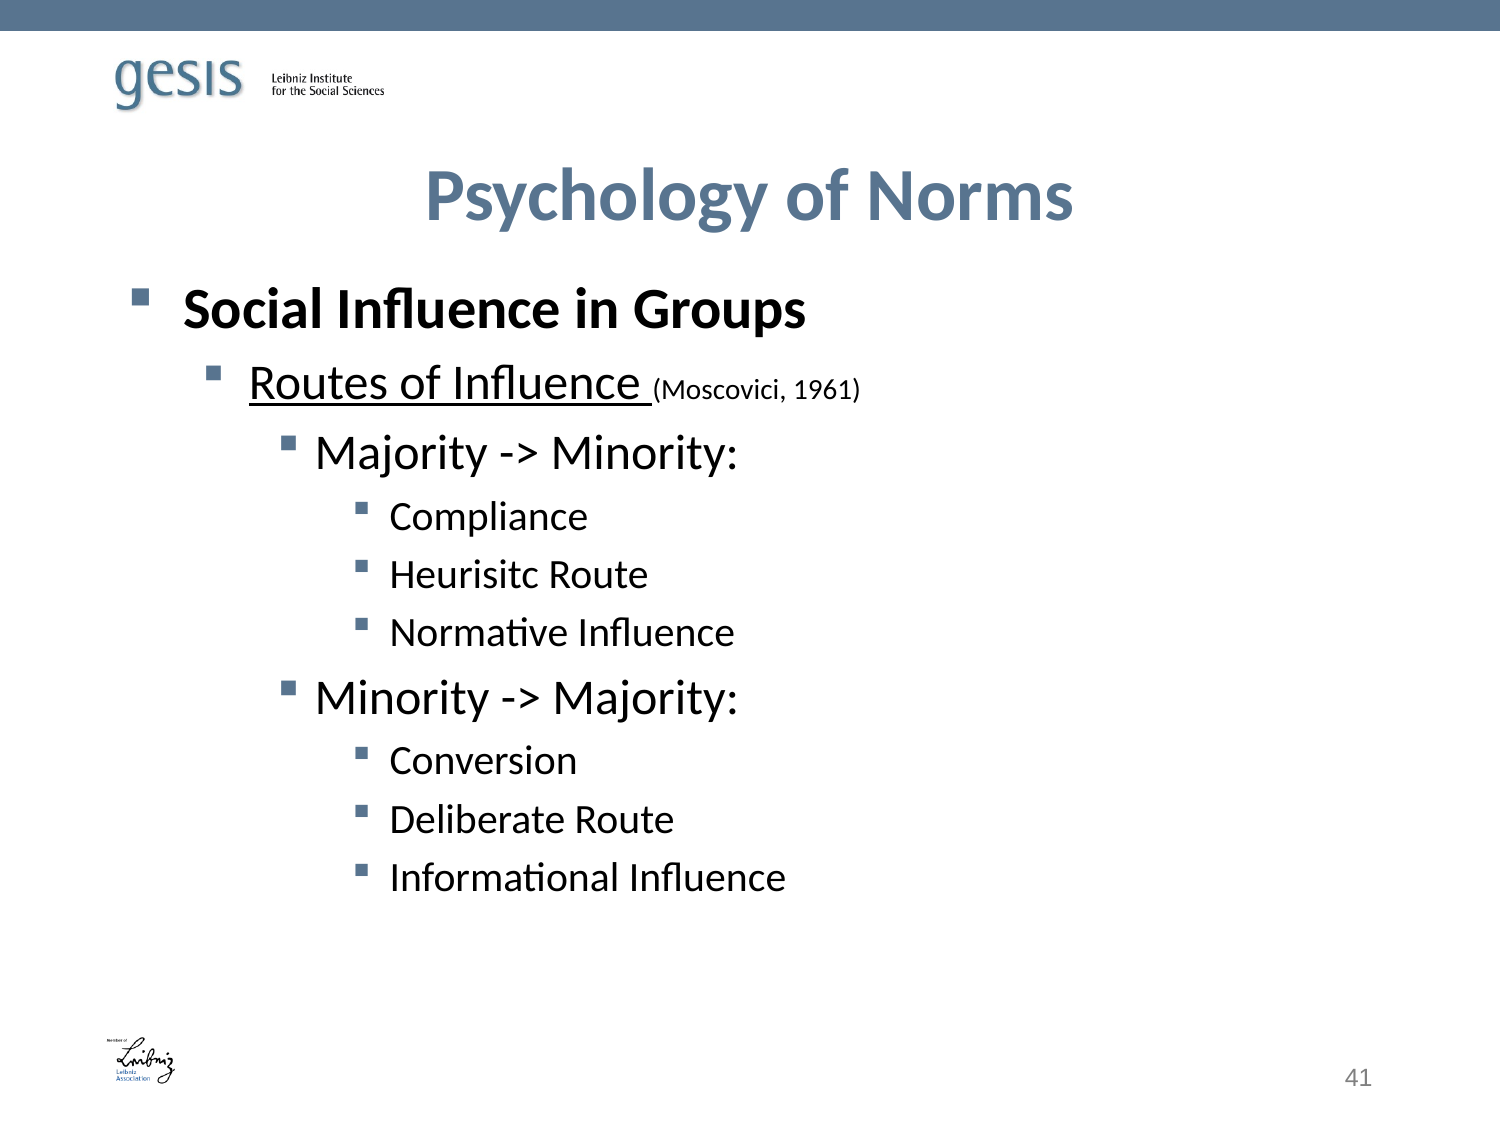

# Psychology of Norms
Social Influence in Groups
Routes of Influence (Moscovici, 1961)
Majority -> Minority:
Compliance
Heurisitc Route
Normative Influence
Minority -> Majority:
Conversion
Deliberate Route
Informational Influence

41